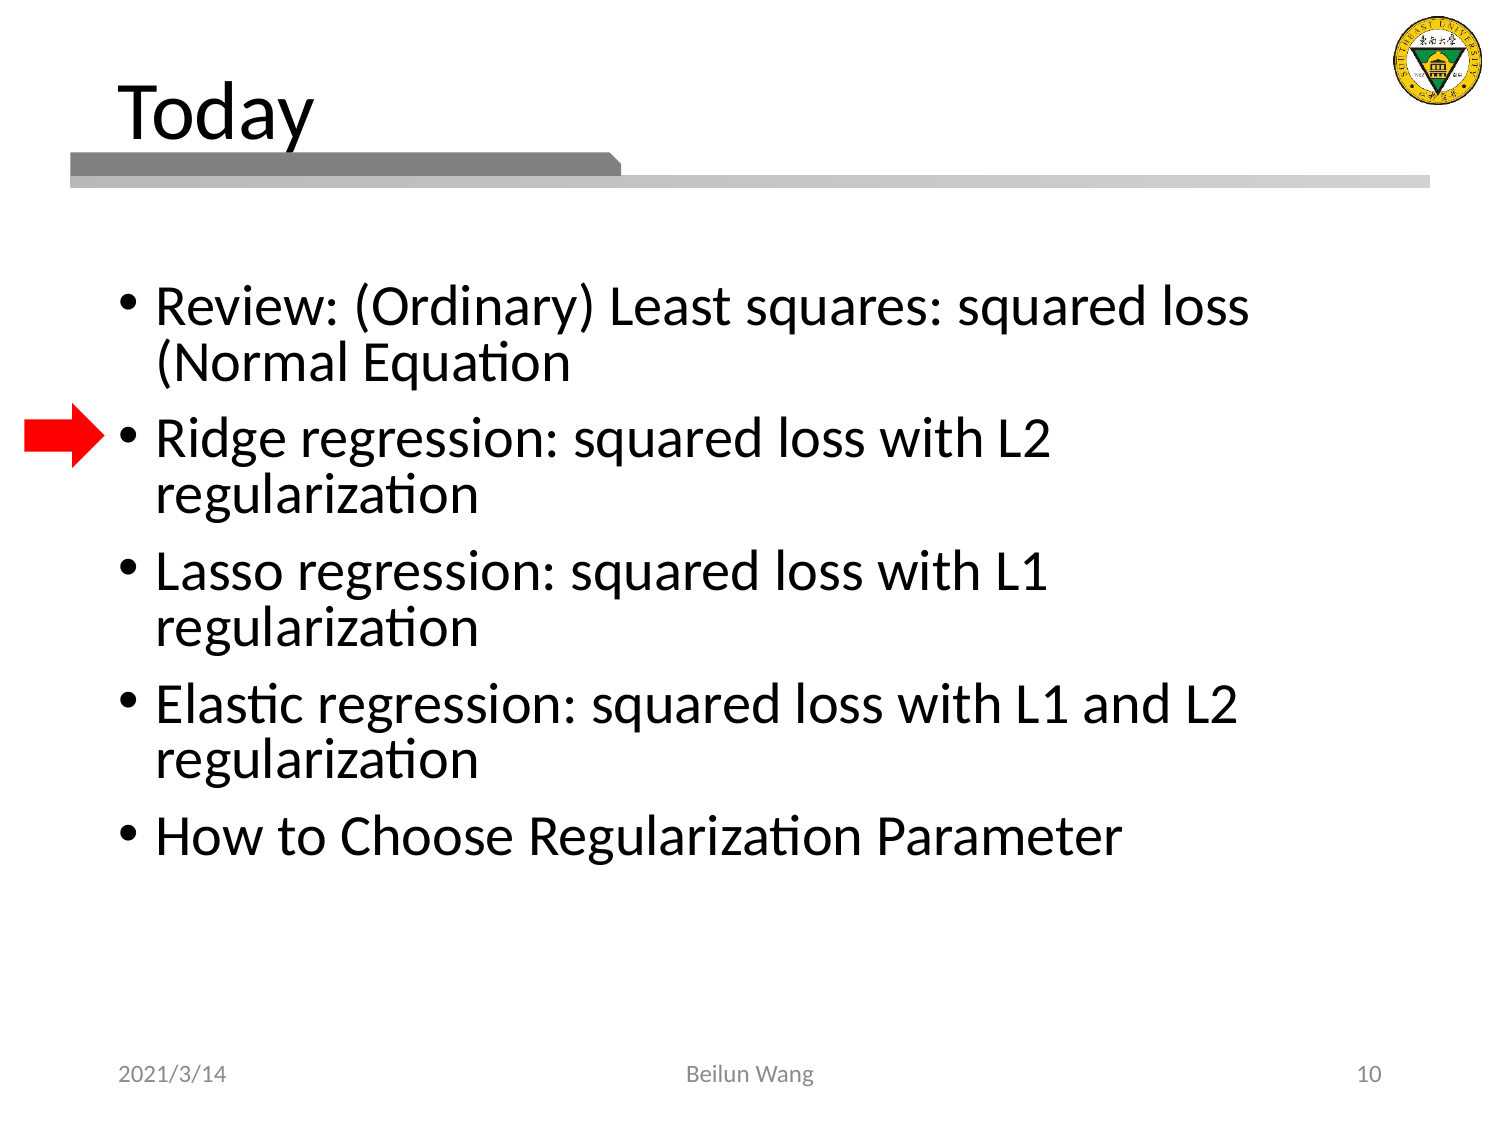

# Today
Review: (Ordinary) Least squares: squared loss (Normal Equation
Ridge regression: squared loss with L2 regularization
Lasso regression: squared loss with L1 regularization
Elastic regression: squared loss with L1 and L2 regularization
How to Choose Regularization Parameter

2021/3/14
Beilun Wang
10